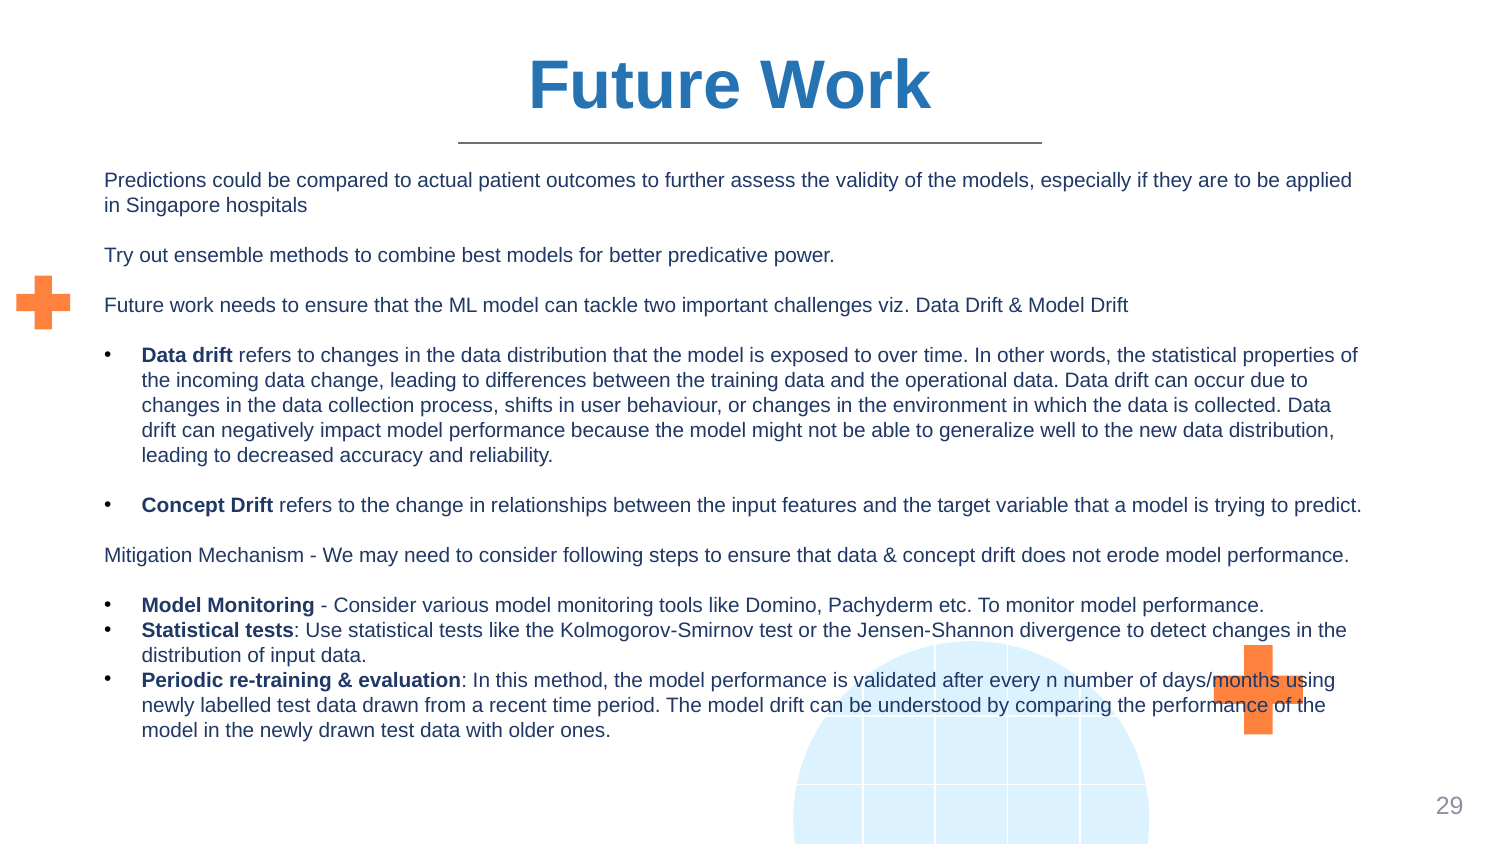

# Future Work
Predictions could be compared to actual patient outcomes to further assess the validity of the models, especially if they are to be applied in Singapore hospitals

Try out ensemble methods to combine best models for better predicative power.

Future work needs to ensure that the ML model can tackle two important challenges viz. Data Drift & Model Drift

Data drift refers to changes in the data distribution that the model is exposed to over time. In other words, the statistical properties of the incoming data change, leading to differences between the training data and the operational data. Data drift can occur due to changes in the data collection process, shifts in user behaviour, or changes in the environment in which the data is collected. Data drift can negatively impact model performance because the model might not be able to generalize well to the new data distribution, leading to decreased accuracy and reliability.

Concept Drift refers to the change in relationships between the input features and the target variable that a model is trying to predict.

Mitigation Mechanism - We may need to consider following steps to ensure that data & concept drift does not erode model performance.

Model Monitoring - Consider various model monitoring tools like Domino, Pachyderm etc. To monitor model performance.
Statistical tests: Use statistical tests like the Kolmogorov-Smirnov test or the Jensen-Shannon divergence to detect changes in the distribution of input data.
Periodic re-training & evaluation: In this method, the model performance is validated after every n number of days/months using newly labelled test data drawn from a recent time period. The model drift can be understood by comparing the performance of the model in the newly drawn test data with older ones.

29